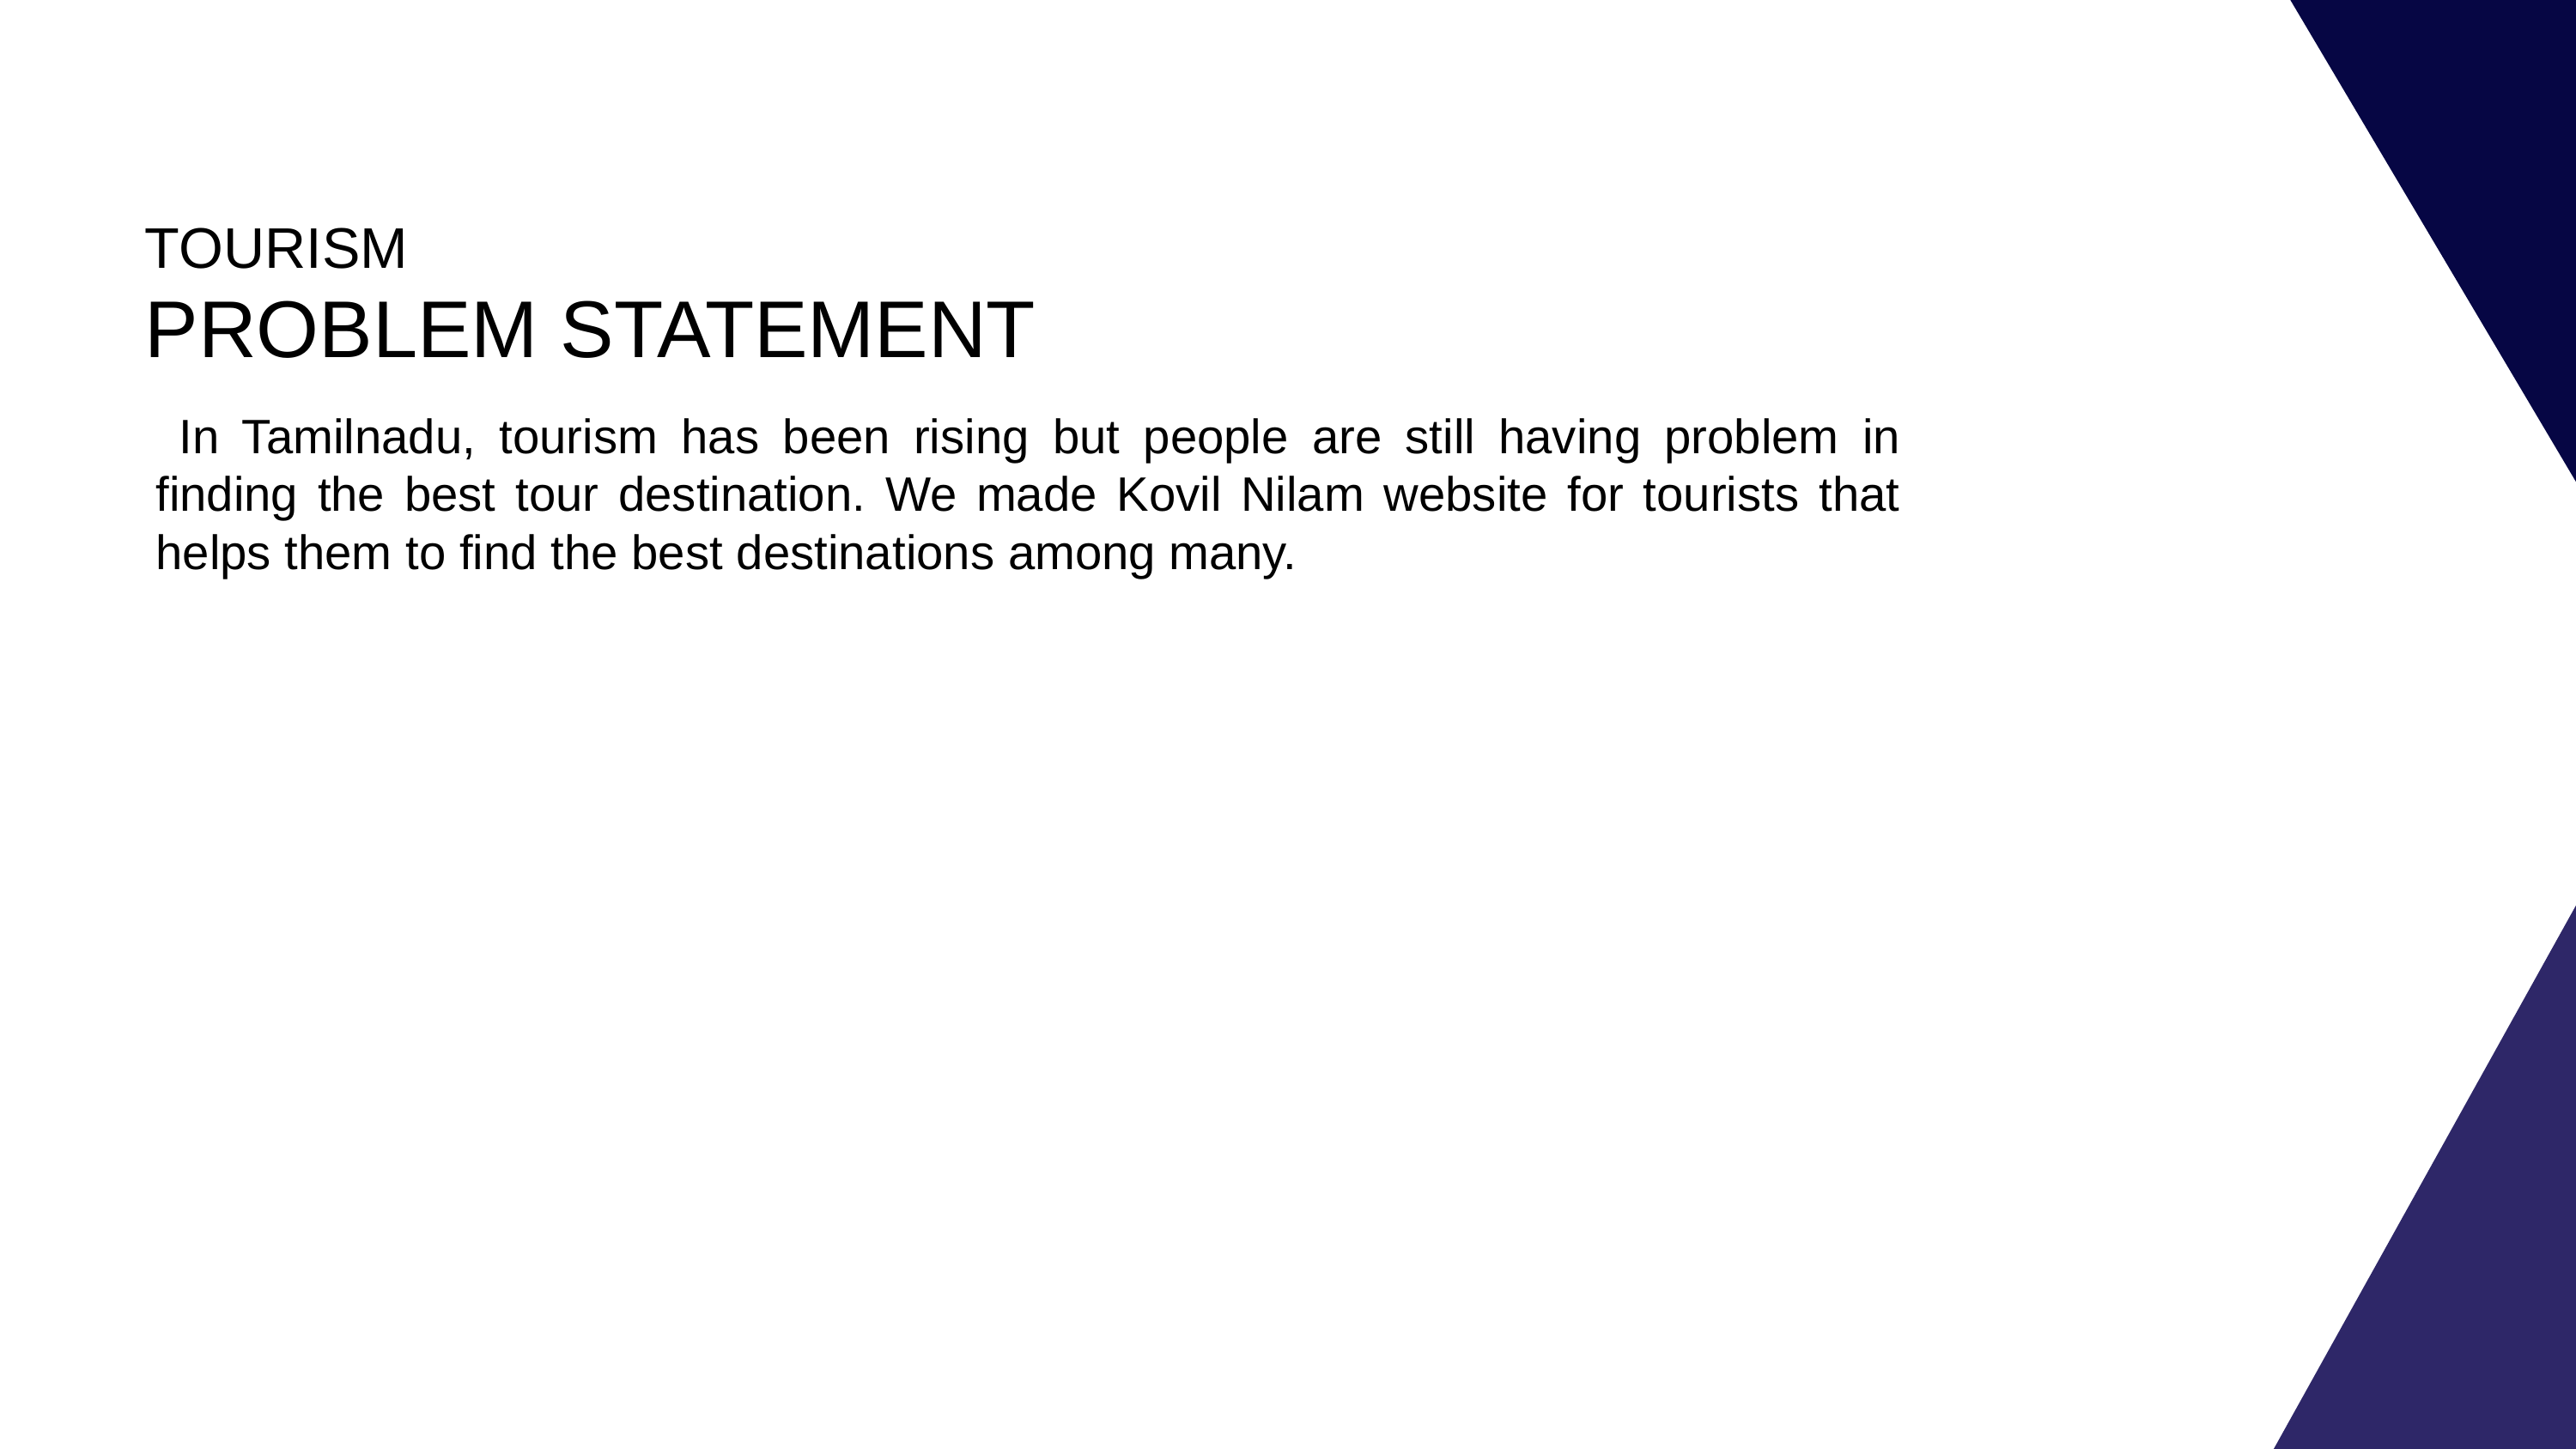

TOURISM
PROBLEM STATEMENT

 In Tamilnadu, tourism has been rising but people are still having problem in finding the best tour destination. We made Kovil Nilam website for tourists that helps them to find the best destinations among many.